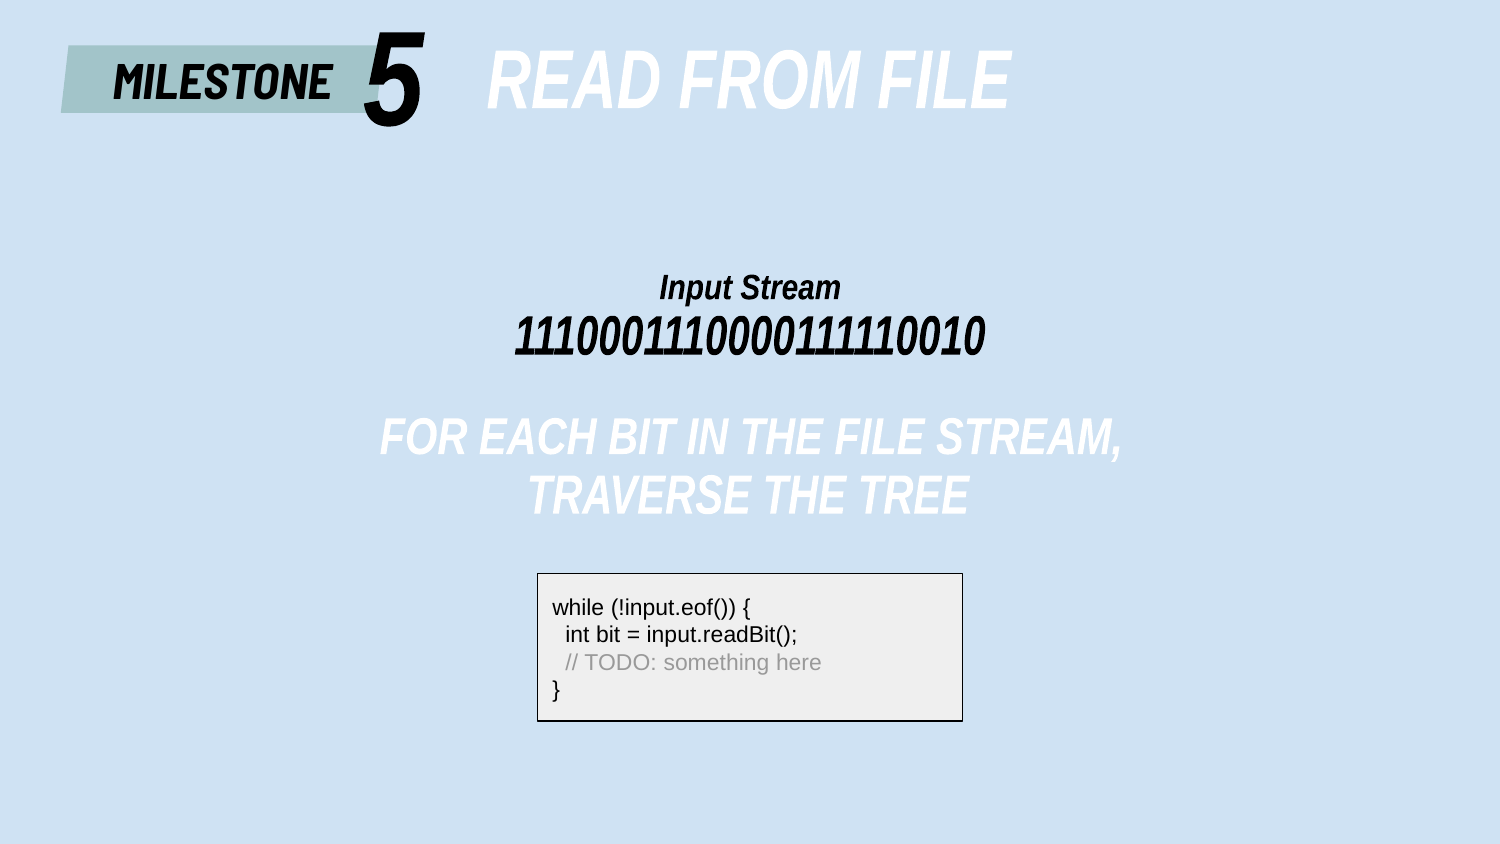

5
MILESTONE
READ FROM FILE
Input Stream
1110001110000111110010
FOR EACH BIT IN THE FILE STREAM,
TRAVERSE THE TREE
while (!input.eof()) {
  int bit = input.readBit();
  // TODO: something here
}